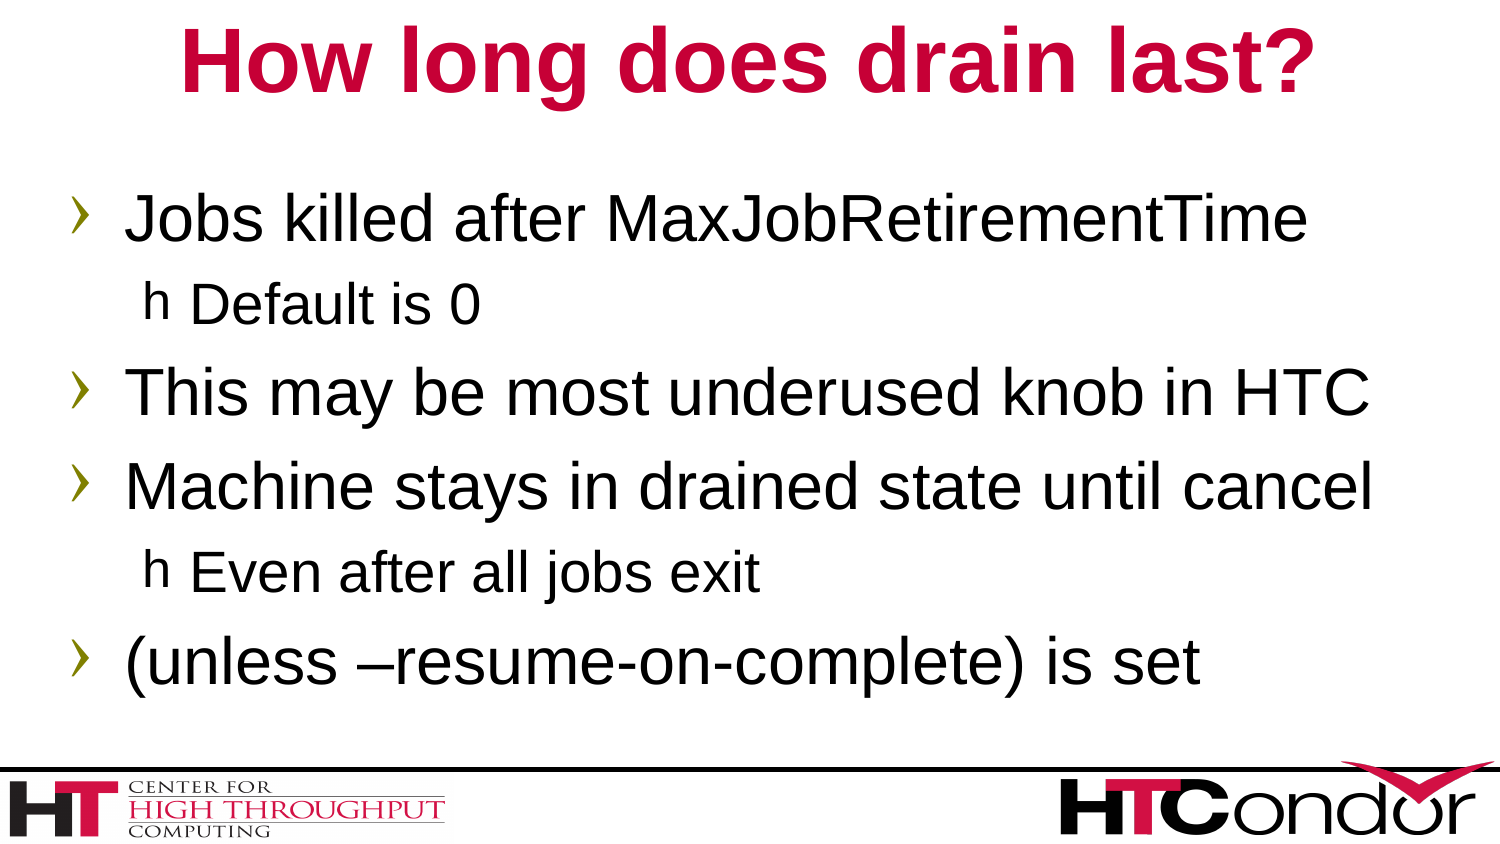

# How long does drain last?
Jobs killed after MaxJobRetirementTime
Default is 0
This may be most underused knob in HTC
Machine stays in drained state until cancel
Even after all jobs exit
(unless –resume-on-complete) is set